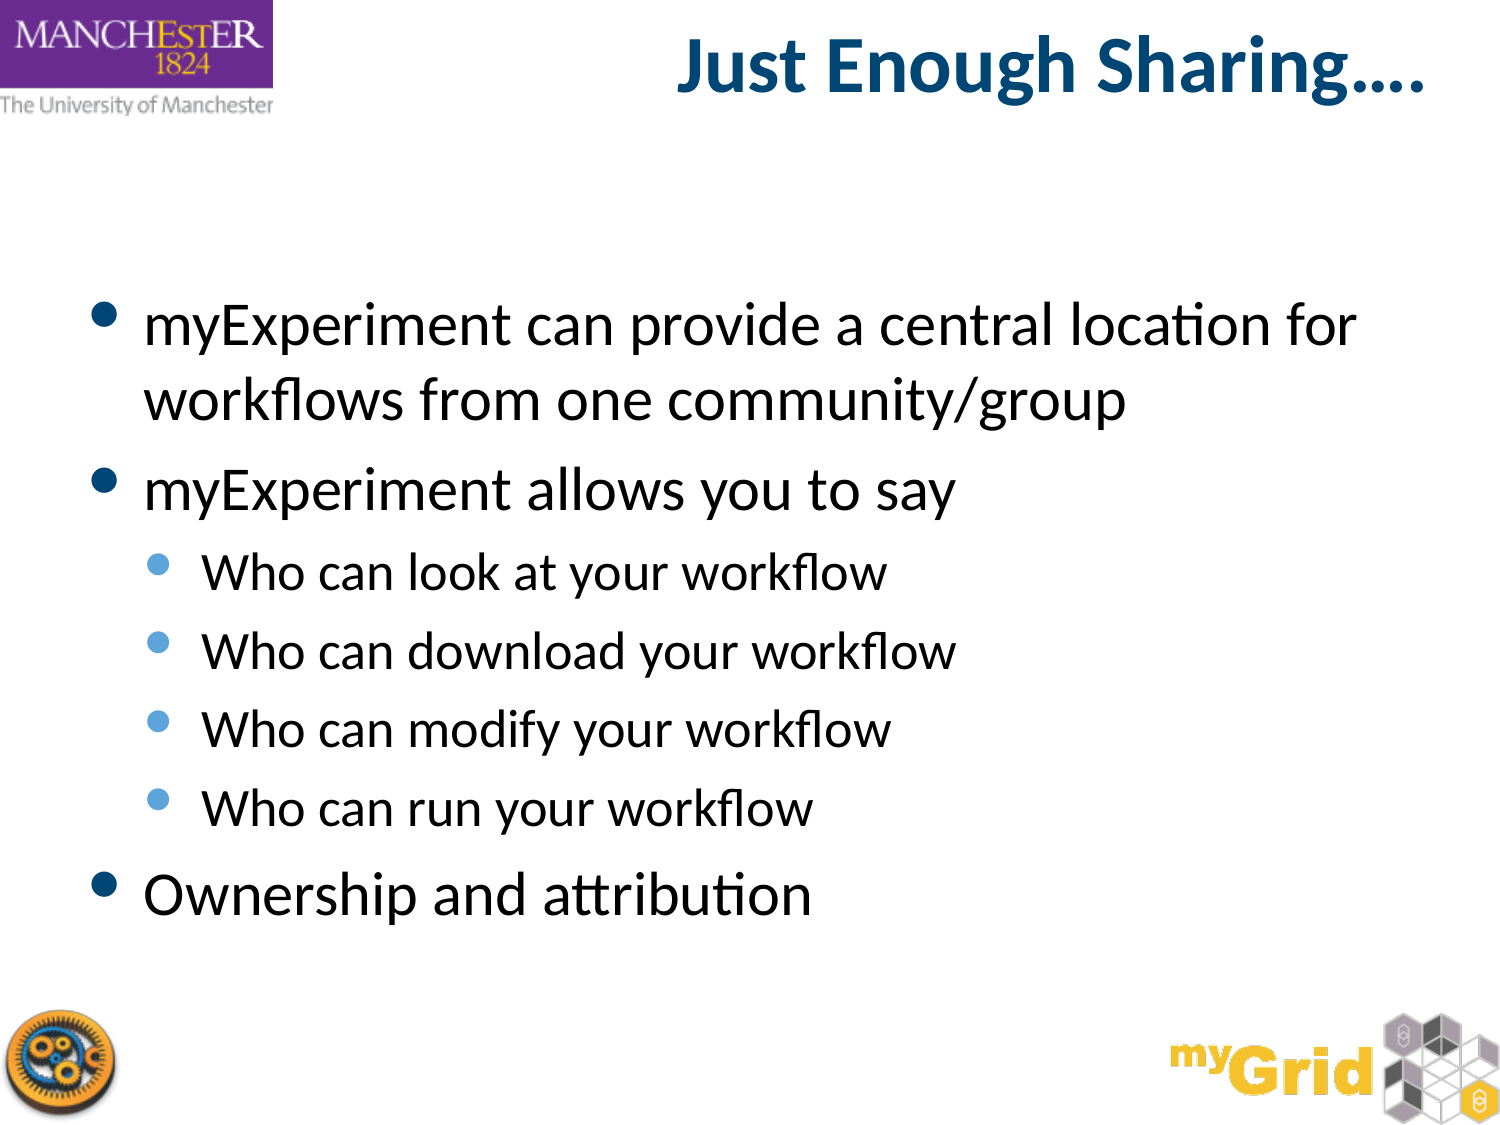

Just Enough Sharing….

myExperiment can provide a central location for workflows from one community/group
myExperiment allows you to say
Who can look at your workflow
Who can download your workflow
Who can modify your workflow
Who can run your workflow
Ownership and attribution